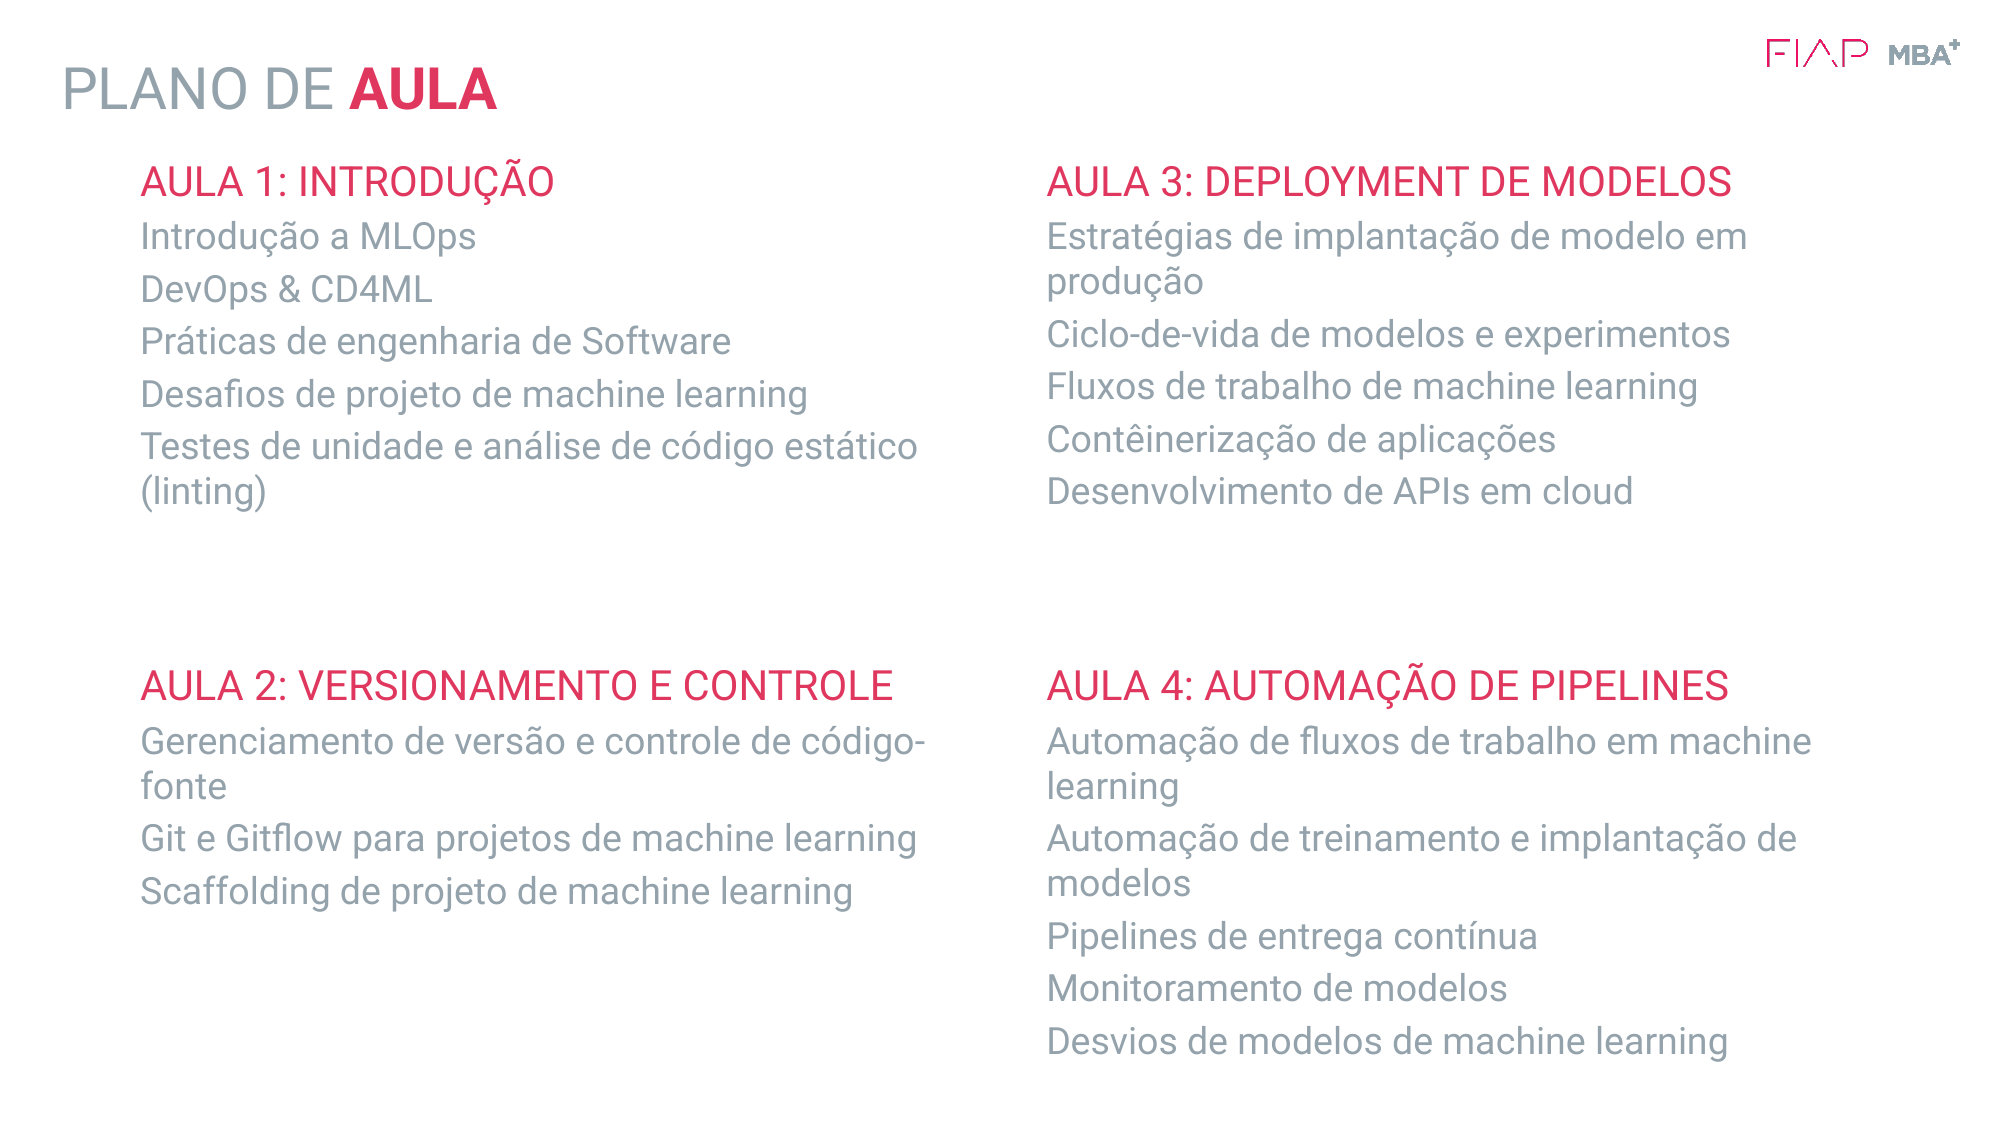

# PLANO DE AULA
AULA 1: INTRODUÇÃO
Introdução a MLOps
DevOps & CD4ML
Práticas de engenharia de Software
Desafios de projeto de machine learning
Testes de unidade e análise de código estático (linting)

AULA 3: DEPLOYMENT DE MODELOS
Estratégias de implantação de modelo em produção
Ciclo-de-vida de modelos e experimentos
Fluxos de trabalho de machine learning
Contêinerização de aplicações
Desenvolvimento de APIs em cloud
AULA 2: VERSIONAMENTO E CONTROLE
Gerenciamento de versão e controle de código-fonte
Git e Gitflow para projetos de machine learning
Scaffolding de projeto de machine learning
AULA 4: AUTOMAÇÃO DE PIPELINES
Automação de fluxos de trabalho em machine learning
Automação de treinamento e implantação de modelos
Pipelines de entrega contínua
Monitoramento de modelos
Desvios de modelos de machine learning